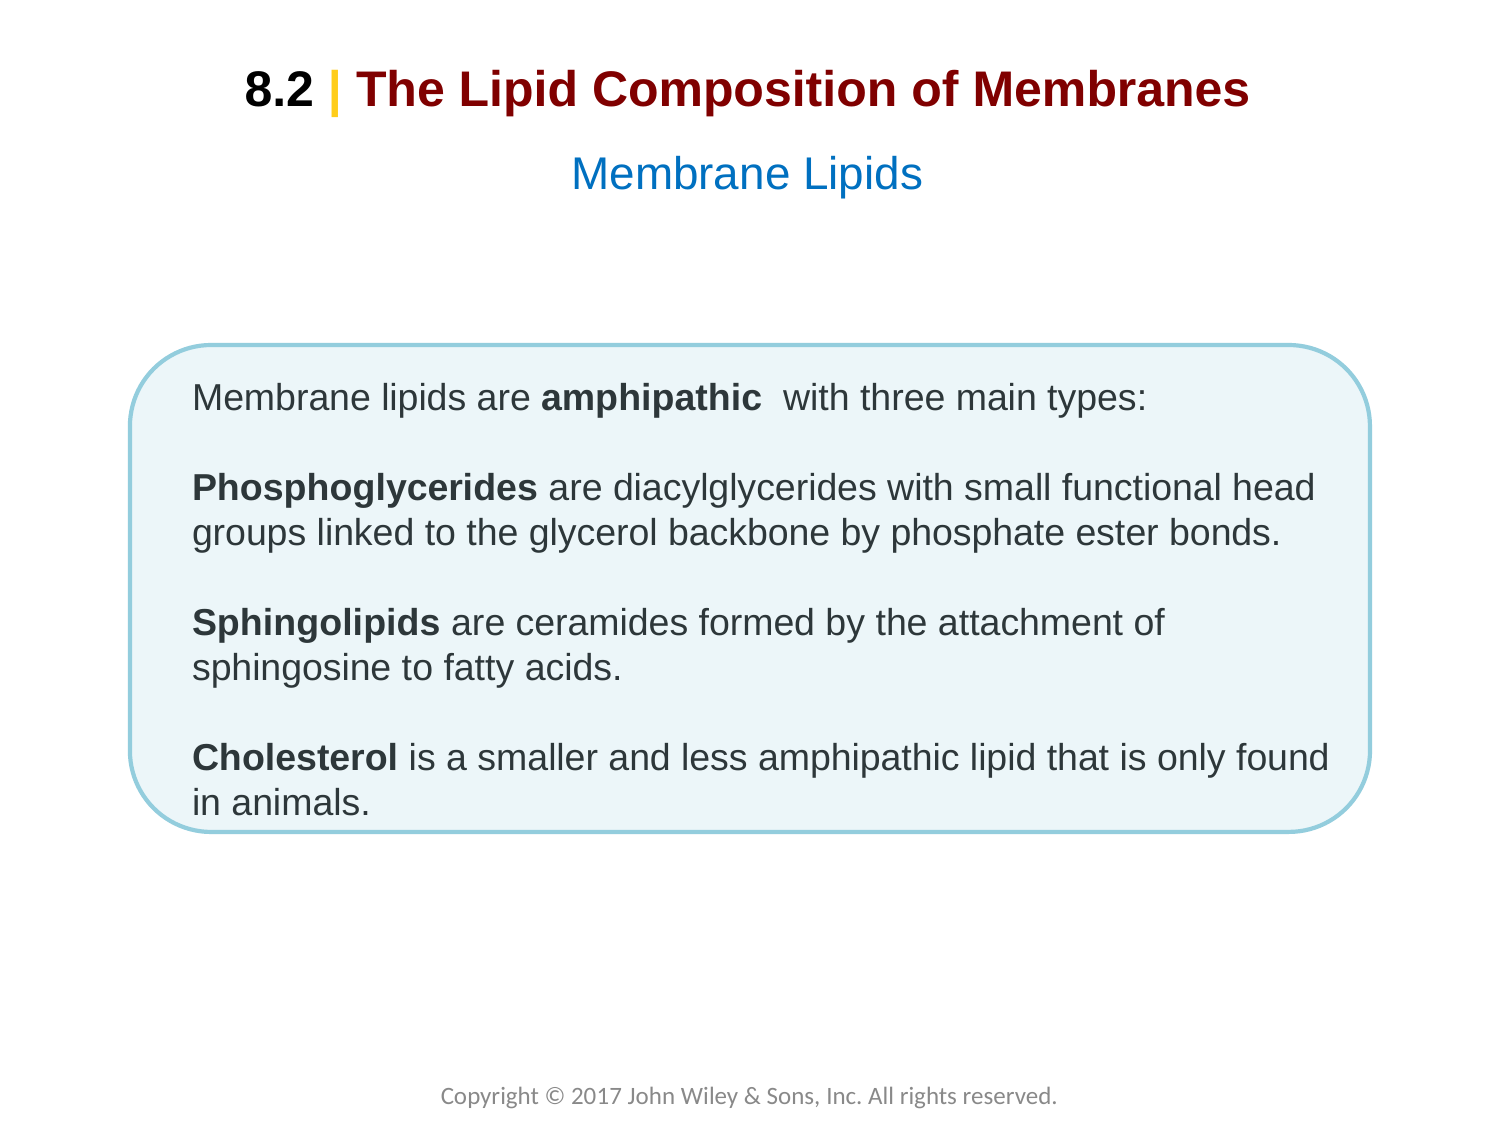

8.2 | The Lipid Composition of Membranes
Membrane Lipids

Membrane lipids are amphipathic  with three main types:

Phosphoglycerides are diacylglycerides with small functional head groups linked to the glycerol backbone by phosphate ester bonds.

Sphingolipids are ceramides formed by the attachment of sphingosine to fatty acids.

Cholesterol is a smaller and less amphipathic lipid that is only found in animals.
Copyright © 2017 John Wiley & Sons, Inc. All rights reserved.